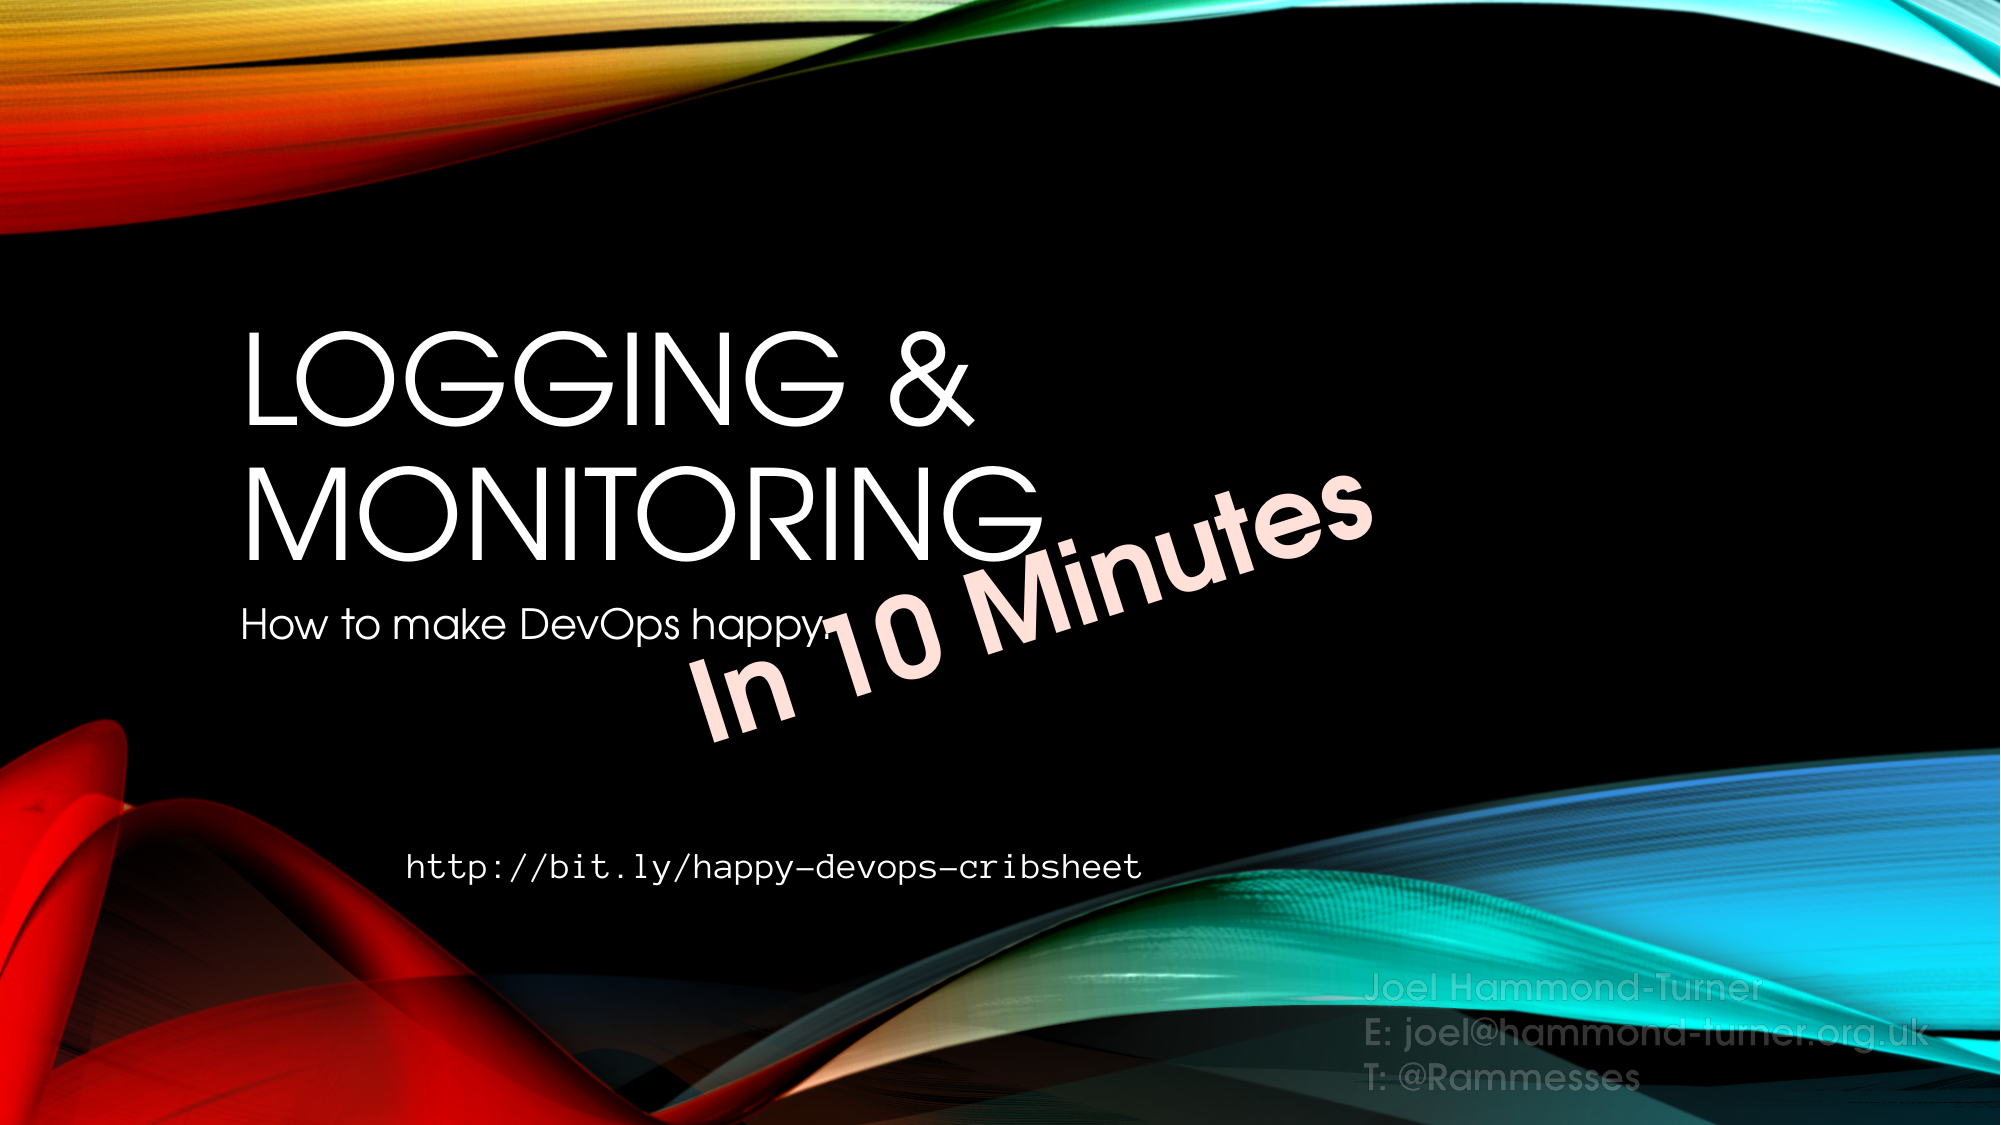

# Logging & Monitoring
In 10 Minutes
How to make DevOps happy.
http://bit.ly/happy-devops-cribsheet
Joel Hammond-Turner
E: joel@hammond-turner.org.uk
T: @Rammesses